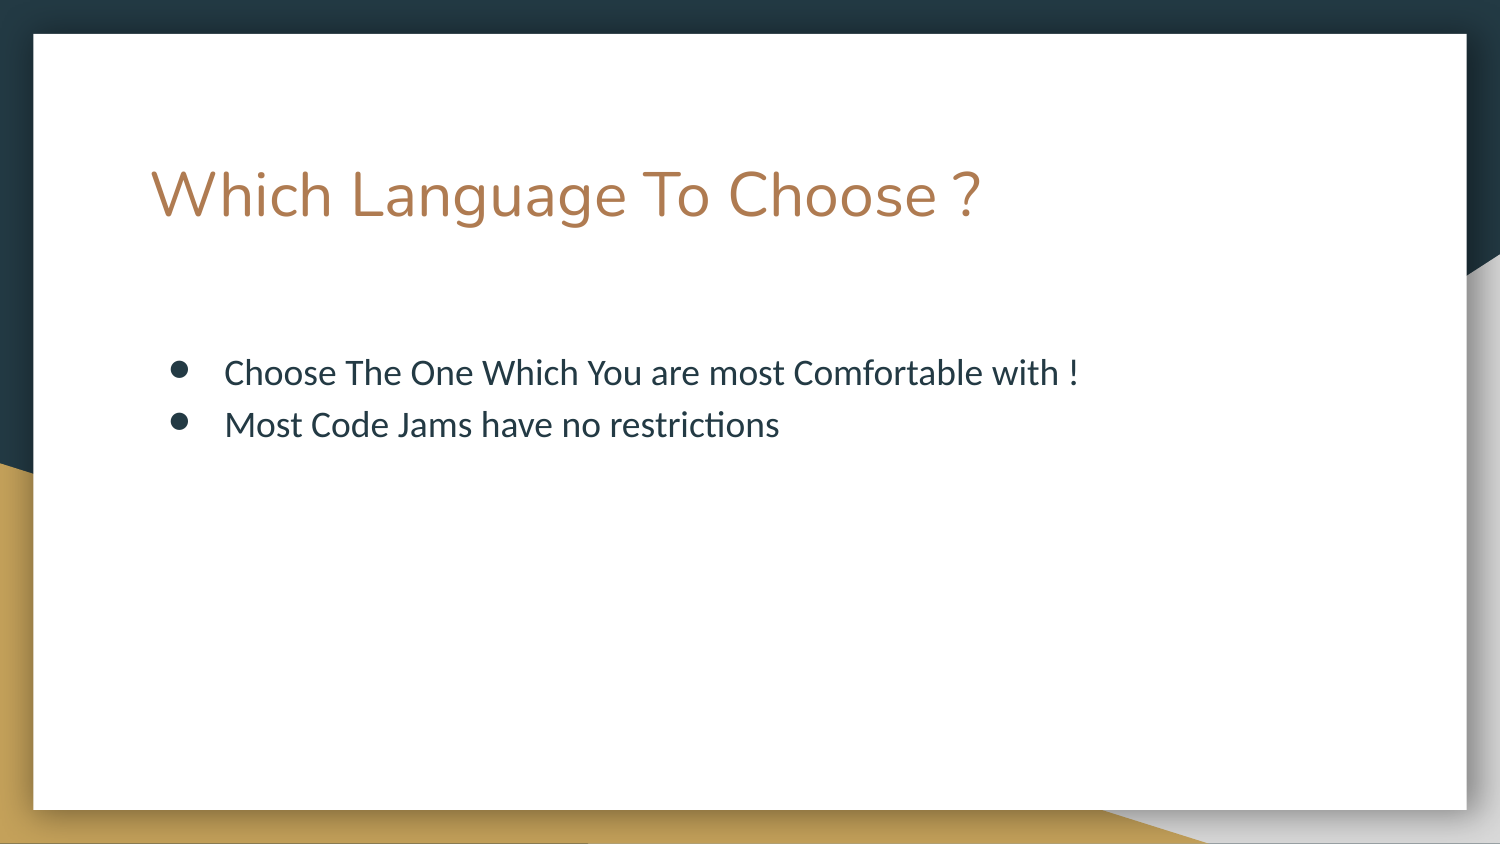

# Which Language To Choose ?
Choose The One Which You are most Comfortable with !
Most Code Jams have no restrictions